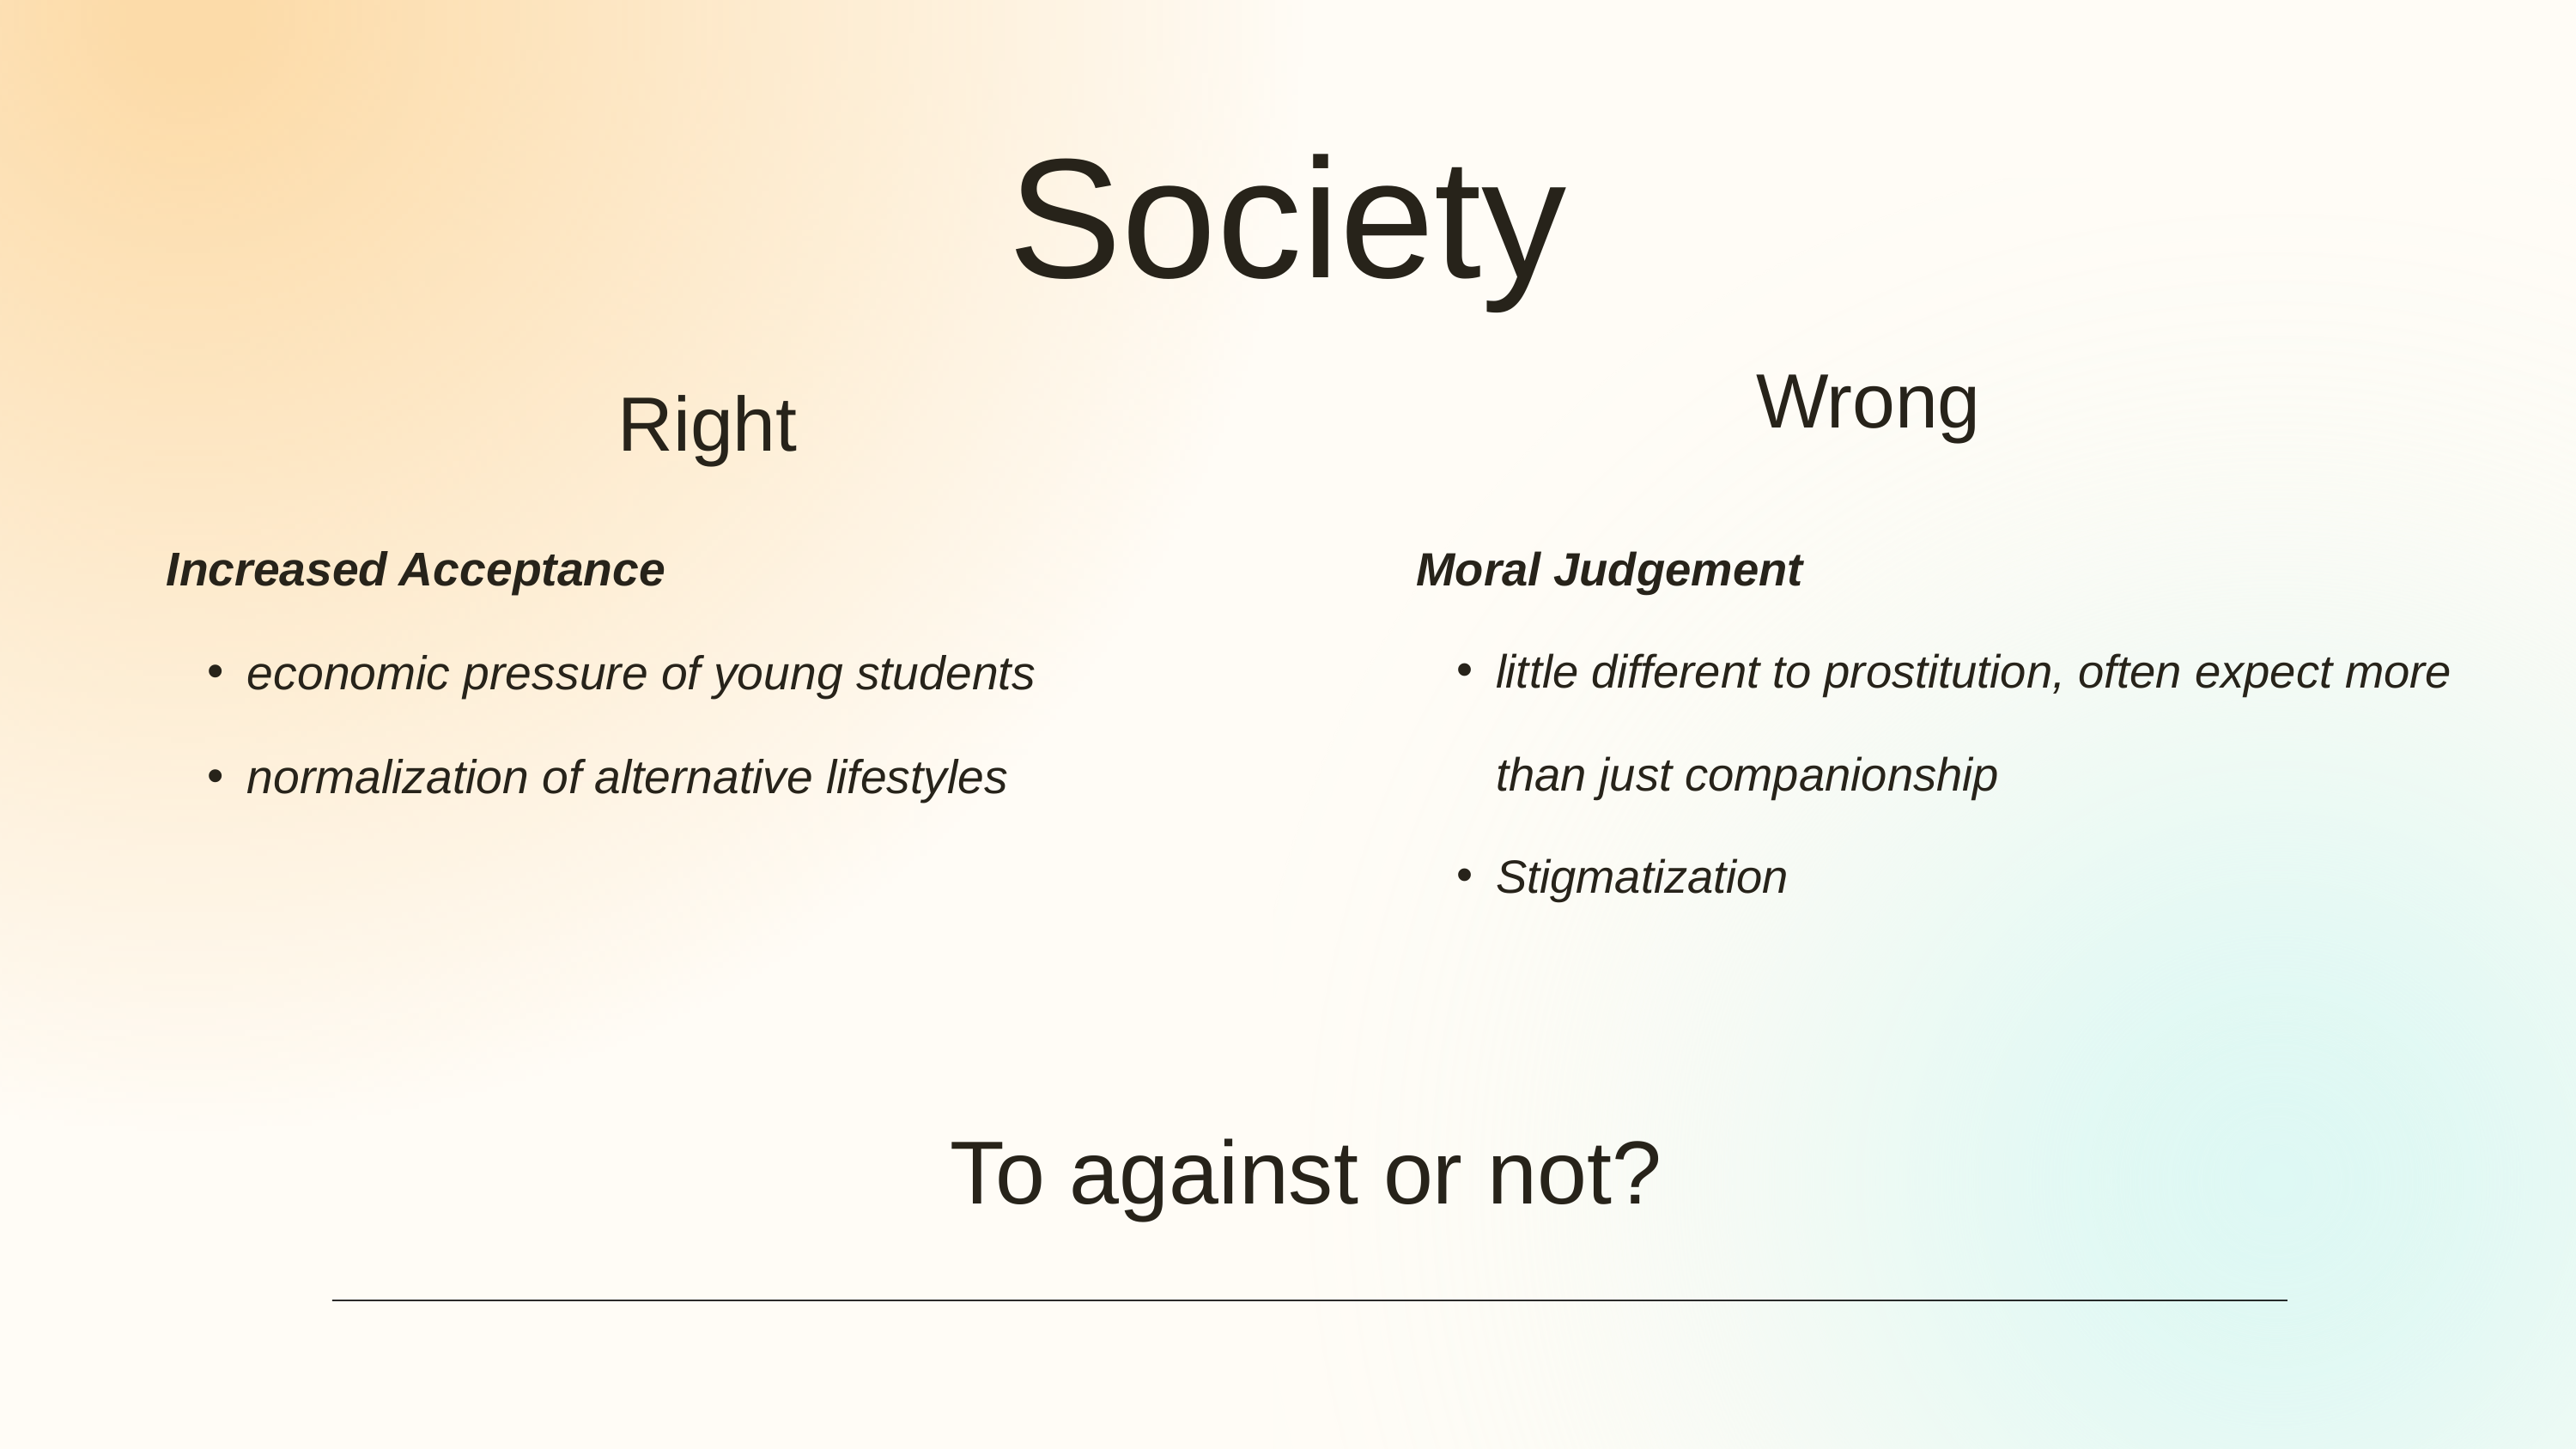

Society

Wrong
Right
Increased Acceptance
economic pressure of young students
normalization of alternative lifestyles

Moral Judgement
little different to prostitution, often expect more than just companionship
Stigmatization
To against or not?